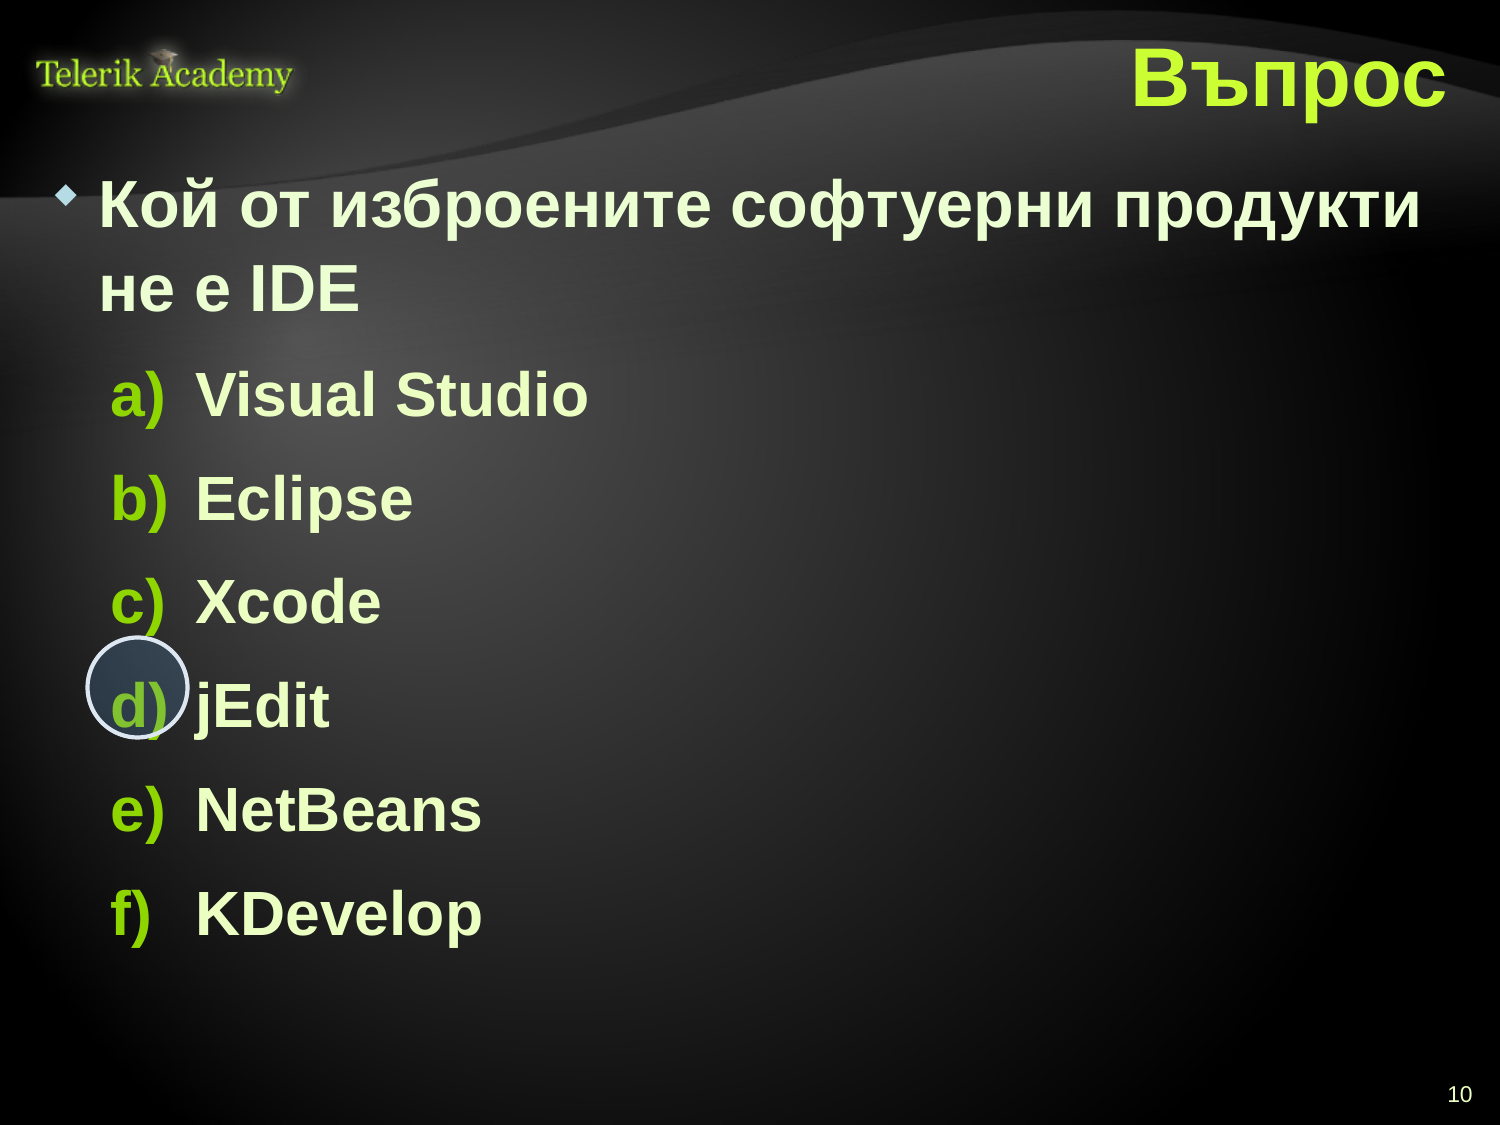

# Въпрос
Кой от изброените софтуерни продукти не е IDE
Visual Studio
Eclipse
Xcode
jEdit
NetBeans
KDevelop

10